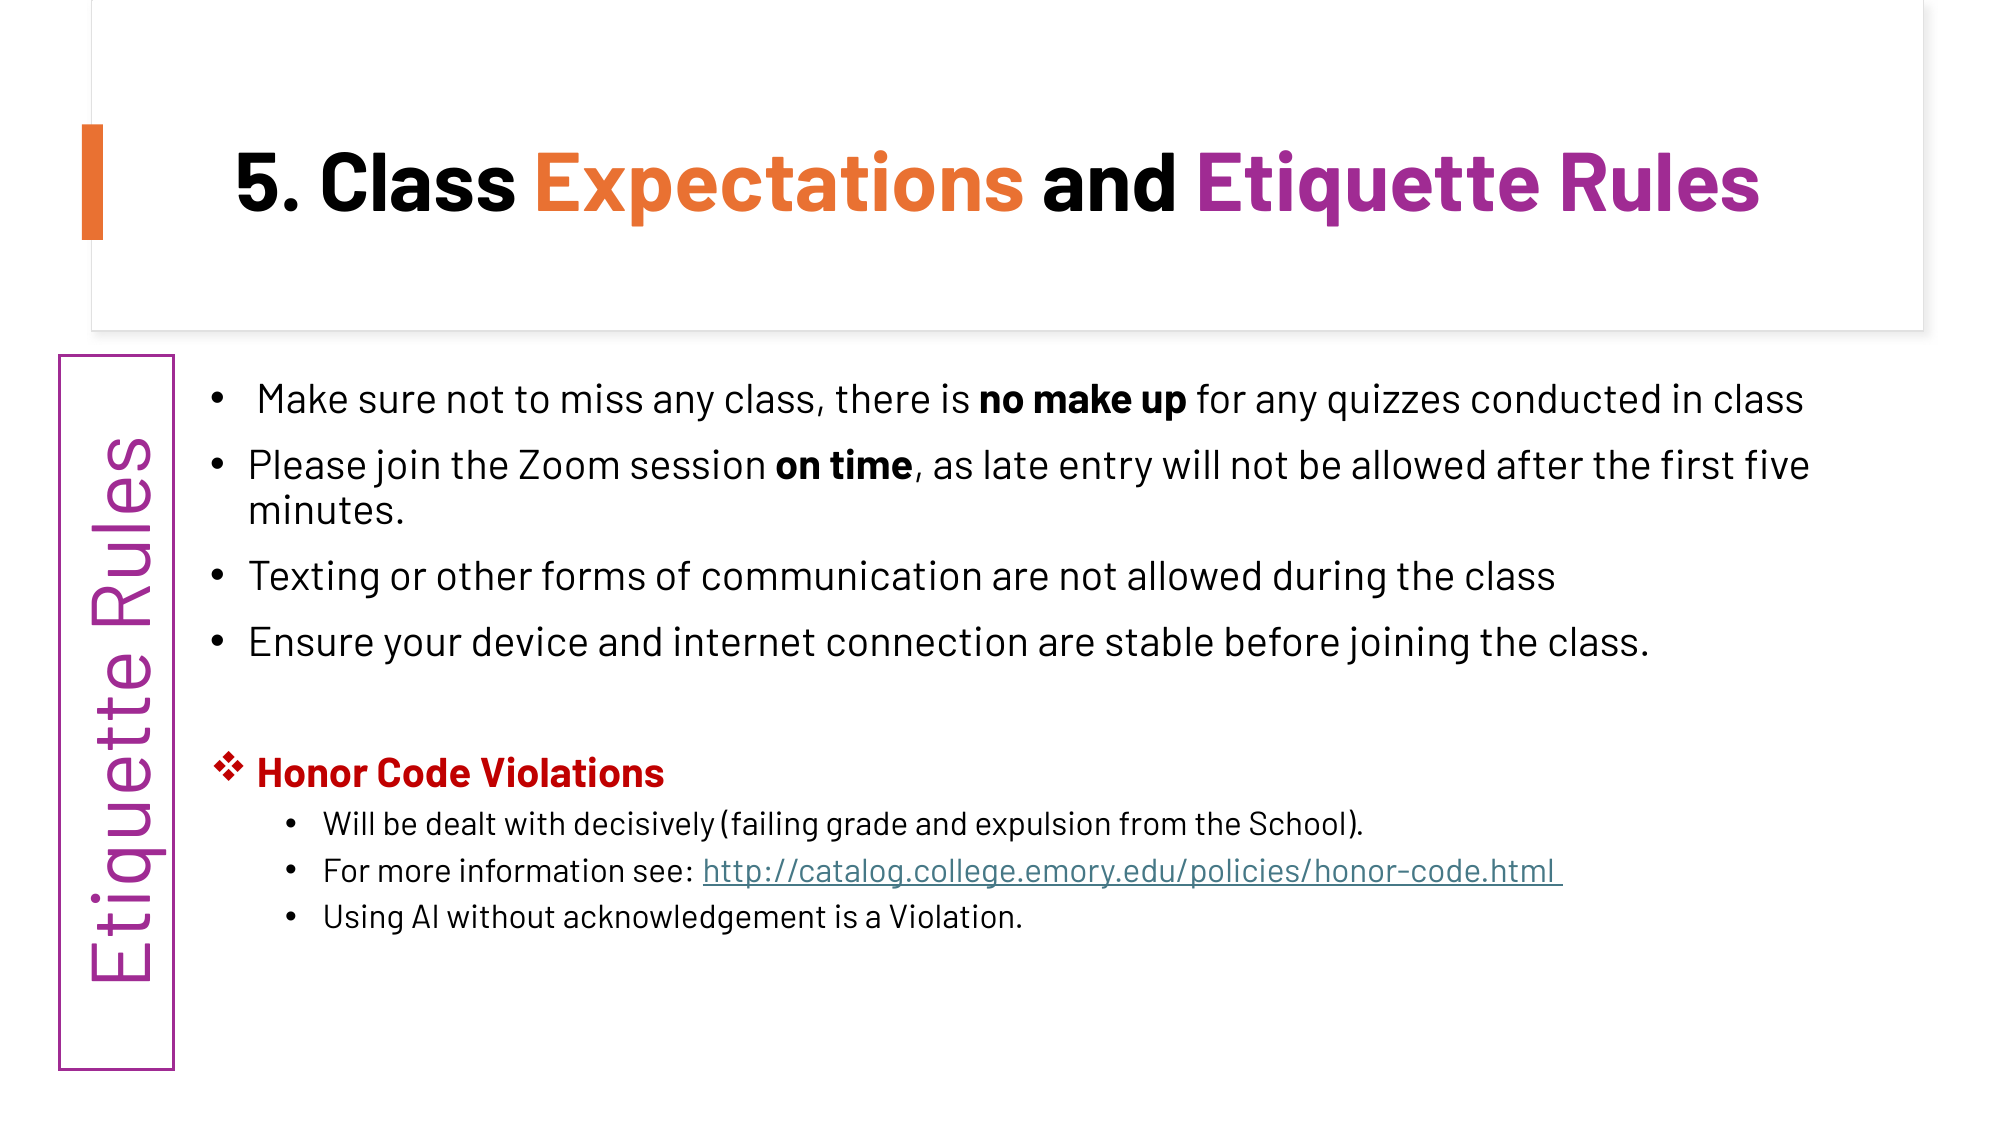

# 5. Class Expectations and Etiquette Rules

 Make sure not to miss any class, there is no make up for any quizzes conducted in class
Please join the Zoom session on time, as late entry will not be allowed after the first five minutes.
Texting or other forms of communication are not allowed during the class
Ensure your device and internet connection are stable before joining the class.

 Honor Code Violations
Will be dealt with decisively (failing grade and expulsion from the School).
For more information see: http://catalog.college.emory.edu/policies/honor-code.html
Using AI without acknowledgement is a Violation.

Etiquette Rules